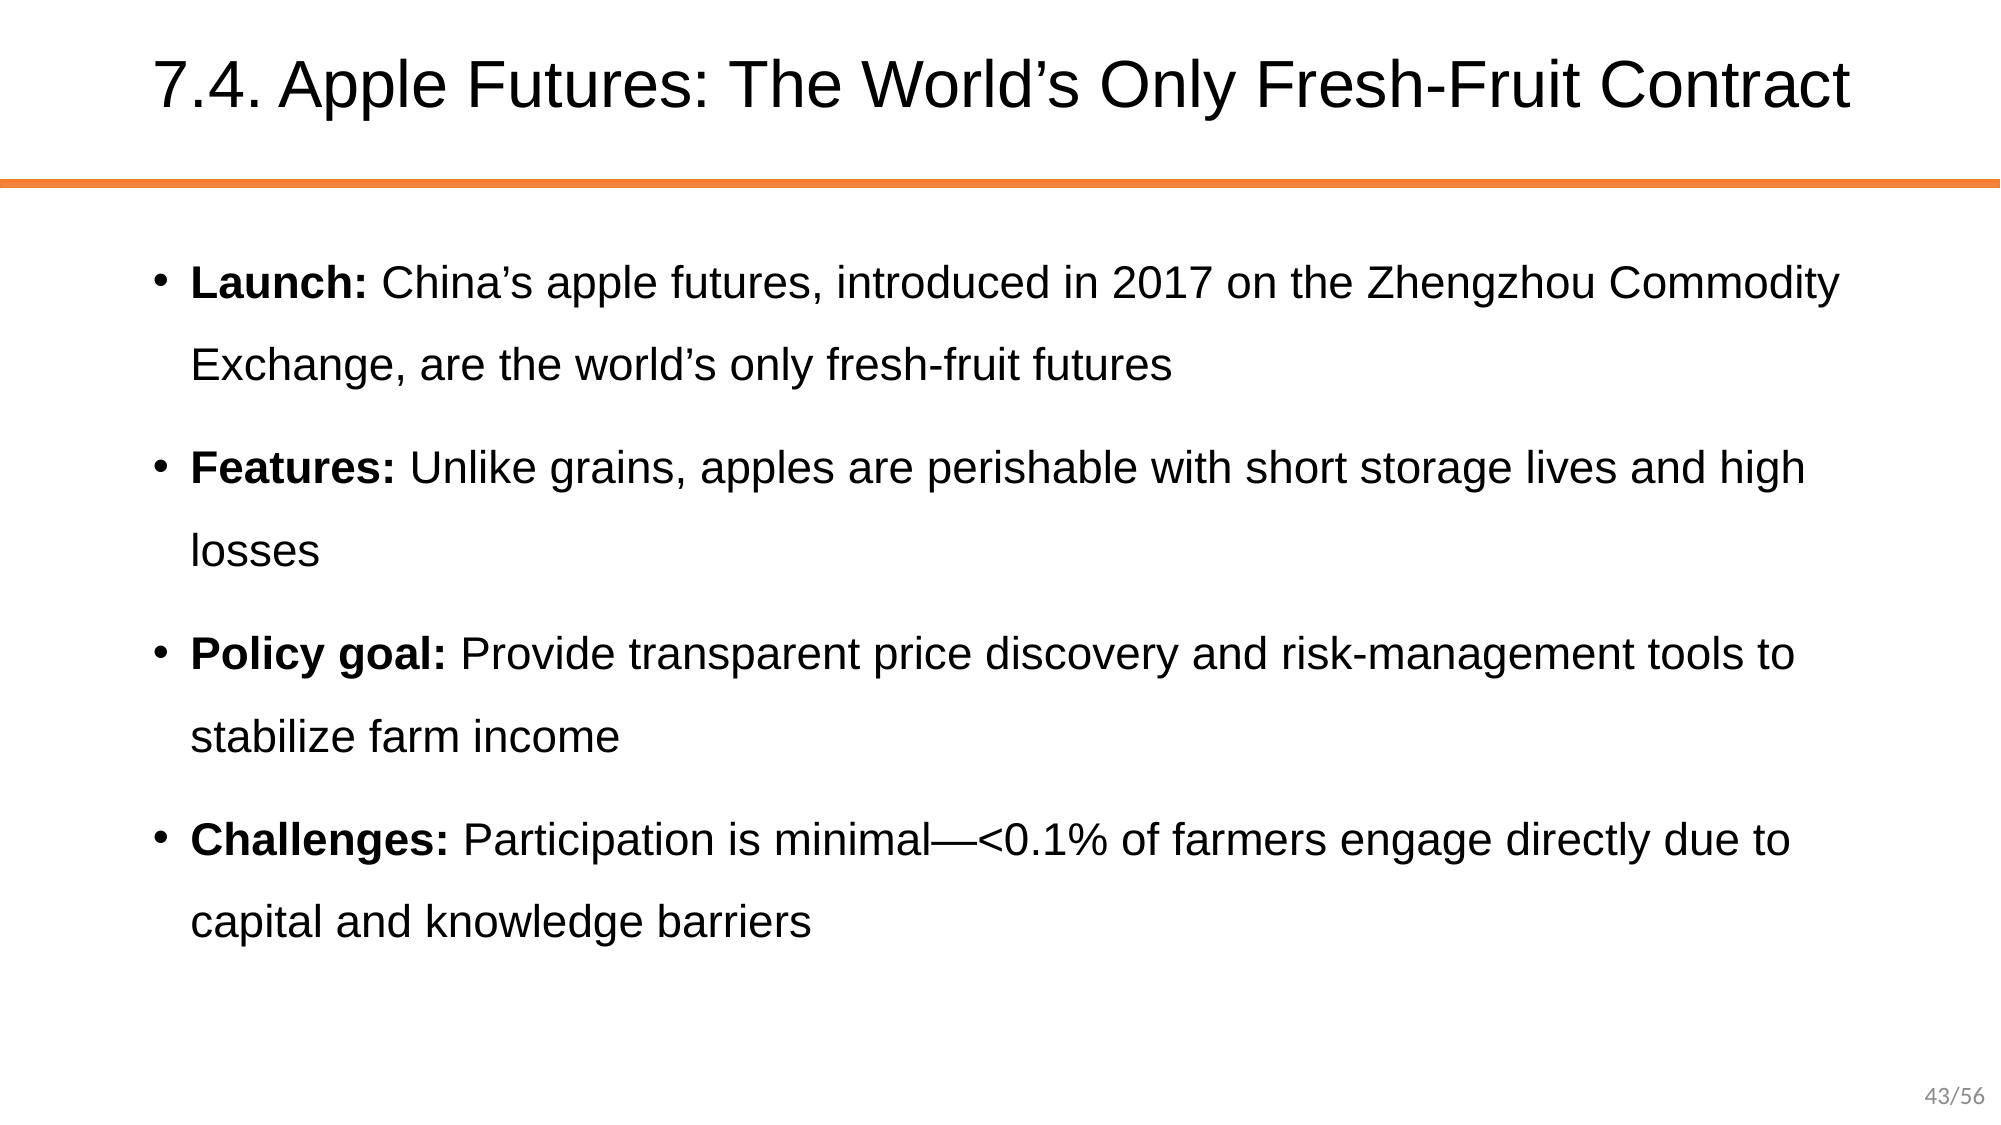

# 7.4. Apple Futures: The World’s Only Fresh-Fruit Contract
Launch: China’s apple futures, introduced in 2017 on the Zhengzhou Commodity Exchange, are the world’s only fresh-fruit futures
Features: Unlike grains, apples are perishable with short storage lives and high losses
Policy goal: Provide transparent price discovery and risk-management tools to stabilize farm income
Challenges: Participation is minimal—<0.1% of farmers engage directly due to capital and knowledge barriers